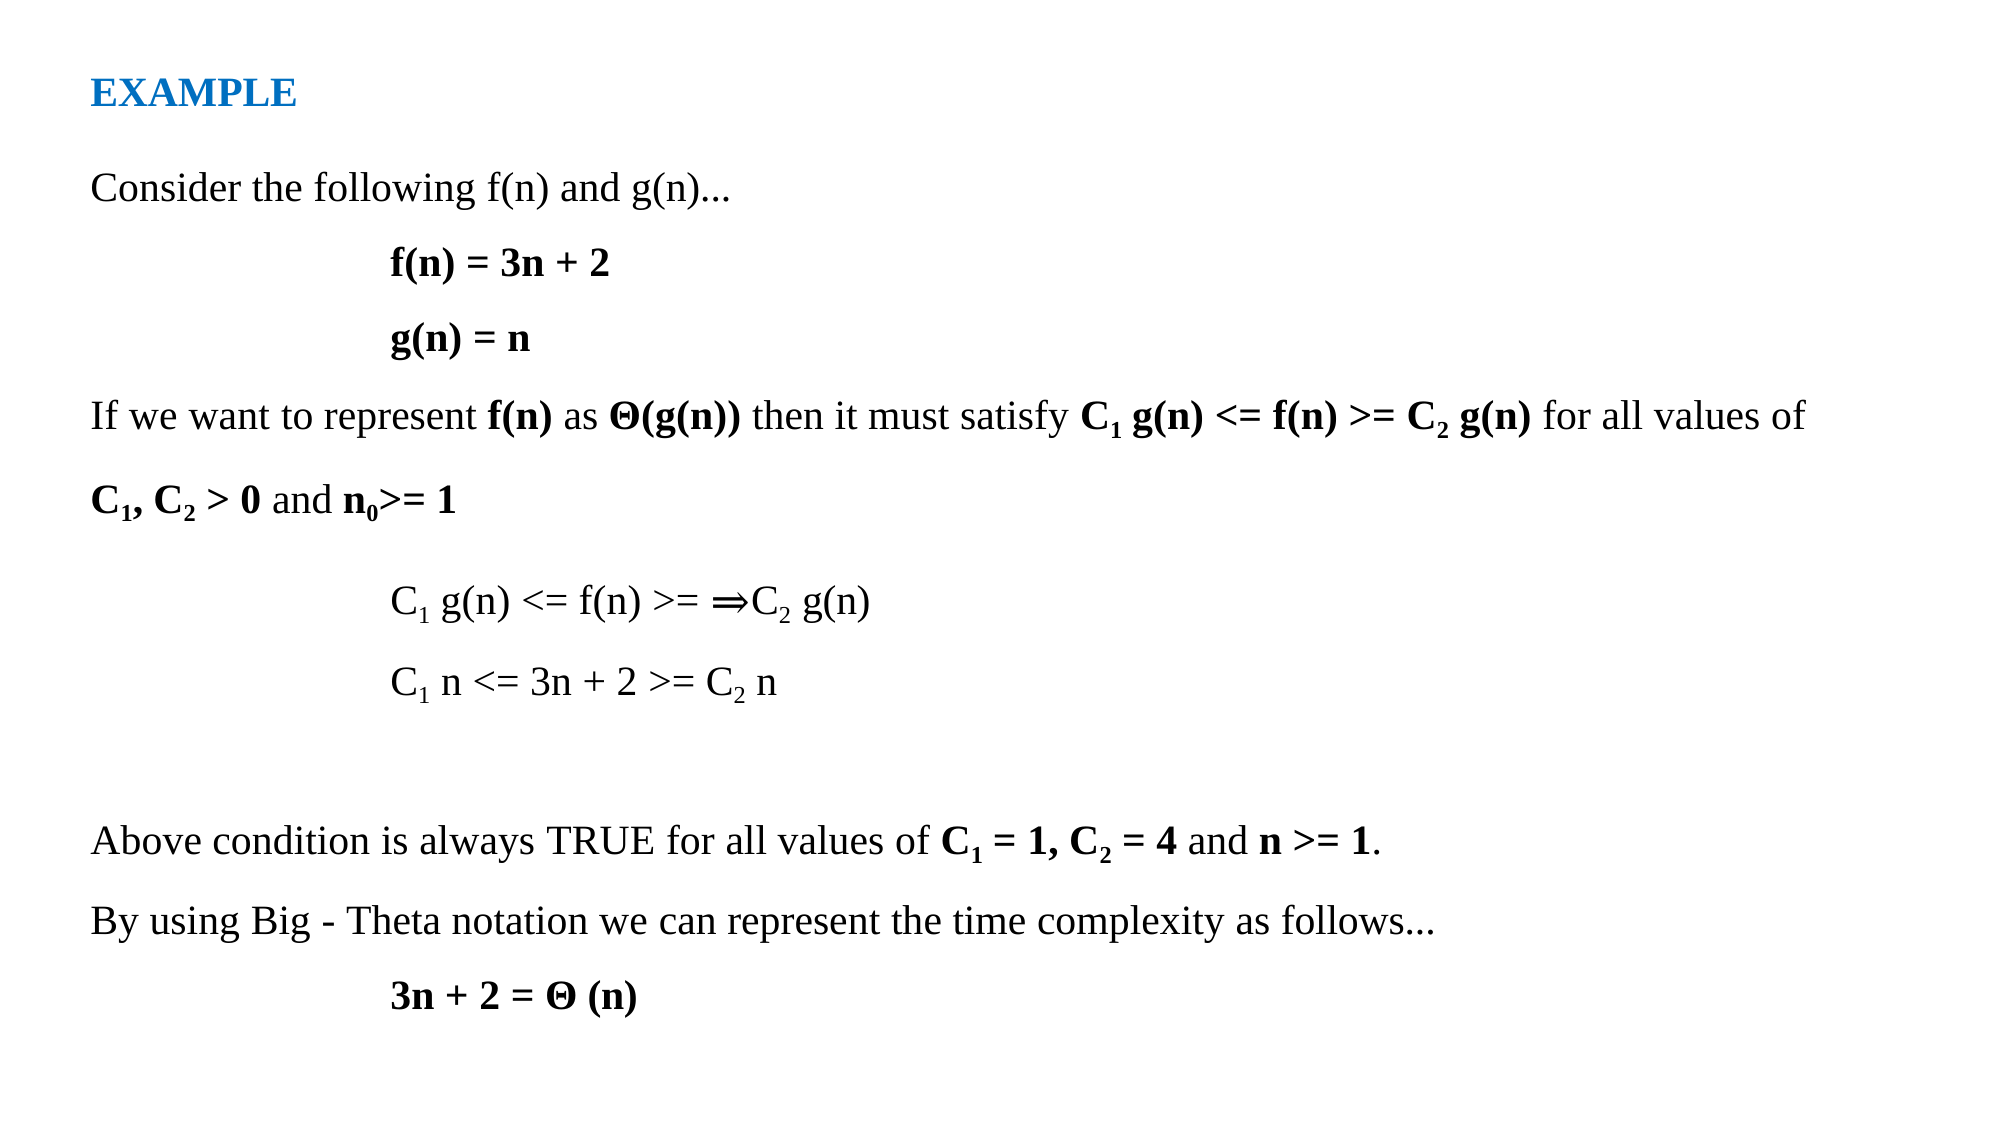

EXAMPLE
Consider the following f(n) and g(n)...
f(n) = 3n + 2
g(n) = n
If we want to represent f(n) as Θ(g(n)) then it must satisfy C1 g(n) <= f(n) >= C2 g(n) for all values of C1, C2 > 0 and n0>= 1
C1 g(n) <= f(n) >= ⇒C2 g(n)
C1 n <= 3n + 2 >= C2 n

Above condition is always TRUE for all values of C1 = 1, C2 = 4 and n >= 1.
By using Big - Theta notation we can represent the time complexity as follows...
3n + 2 = Θ (n)